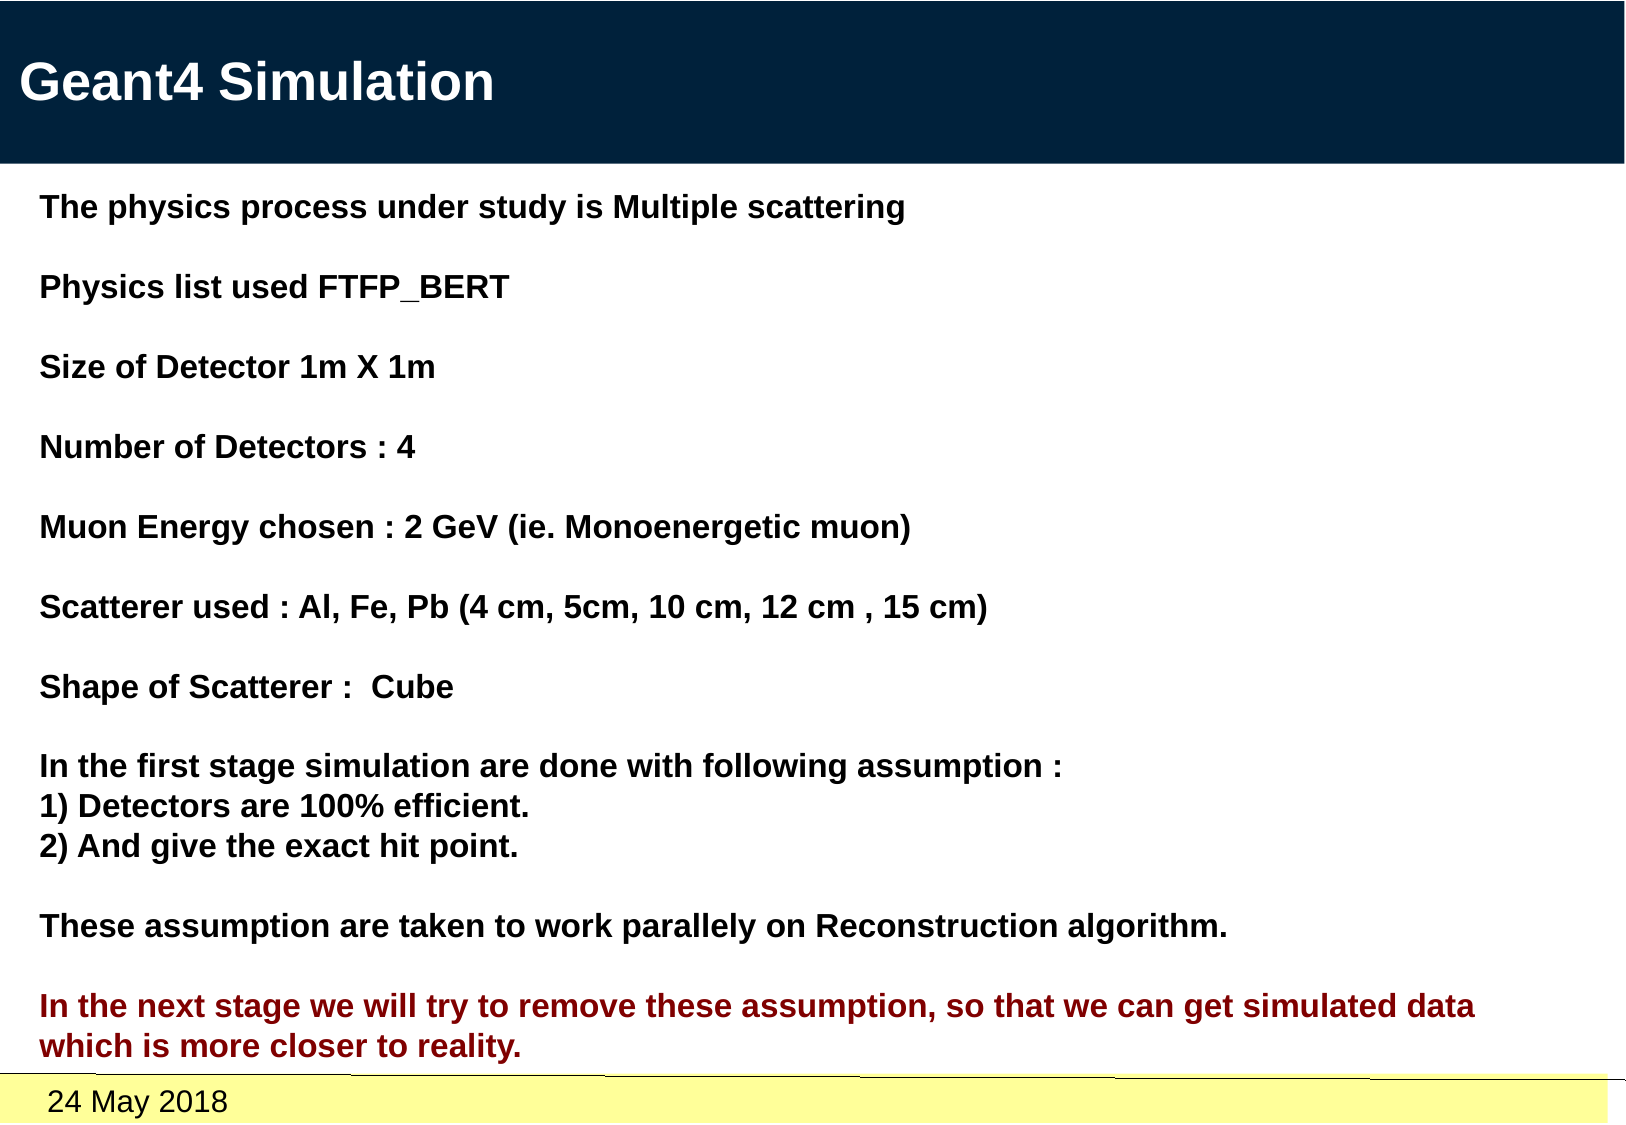

Geant4 Simulation

The physics process under study is Multiple scattering

Physics list used FTFP_BERT

Size of Detector 1m X 1m

Number of Detectors : 4

Muon Energy chosen : 2 GeV (ie. Monoenergetic muon)

Scatterer used : Al, Fe, Pb (4 cm, 5cm, 10 cm, 12 cm , 15 cm)

Shape of Scatterer :  Cube

In the first stage simulation are done with following assumption :
1) Detectors are 100% efficient.
2) And give the exact hit point.

These assumption are taken to work parallely on Reconstruction algorithm.

In the next stage we will try to remove these assumption, so that we can get simulated data which is more closer to reality.

    24 May 2018																		9